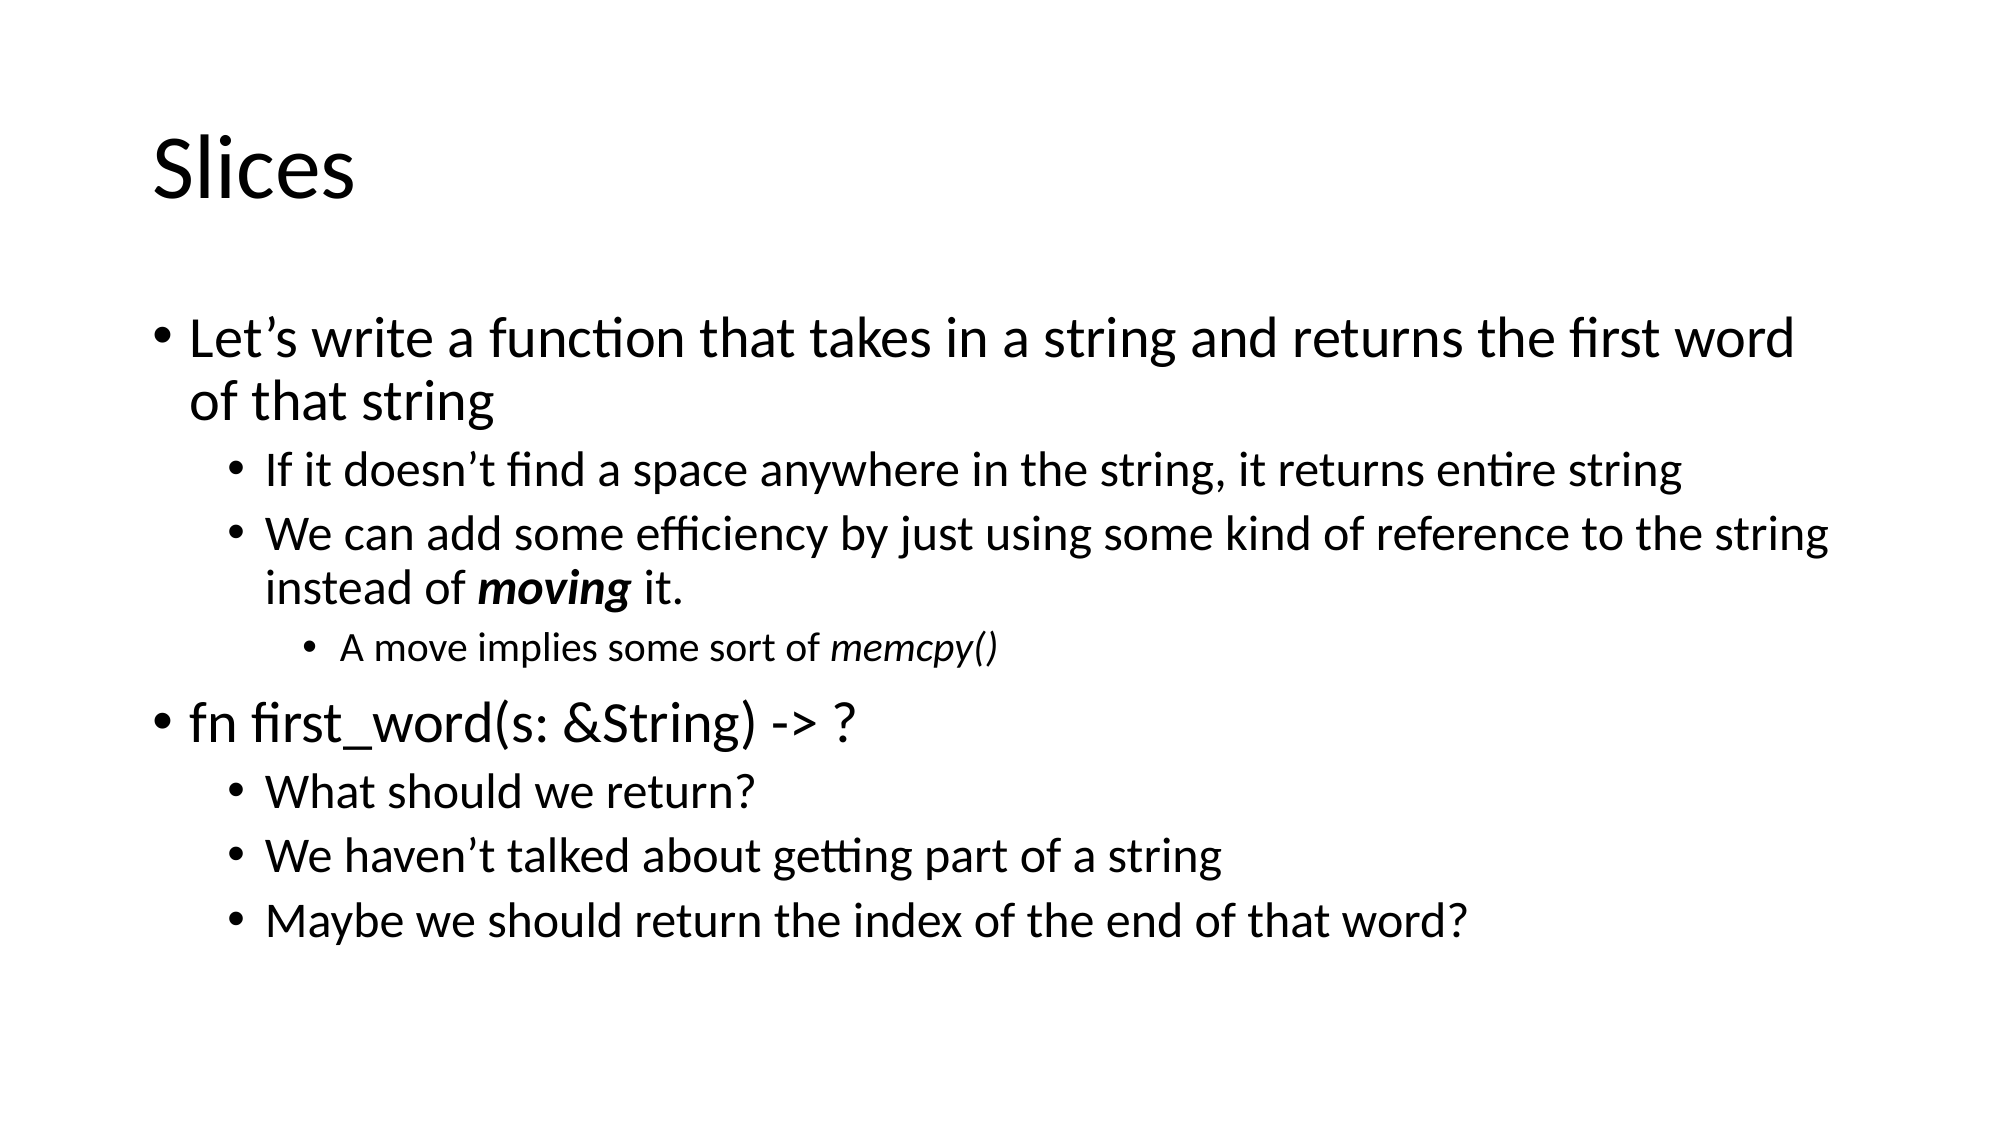

# Slices
Let’s write a function that takes in a string and returns the first word of that string
If it doesn’t find a space anywhere in the string, it returns entire string
We can add some efficiency by just using some kind of reference to the string instead of moving it.
A move implies some sort of memcpy()
fn first_word(s: &String) -> ?
What should we return?
We haven’t talked about getting part of a string
Maybe we should return the index of the end of that word?